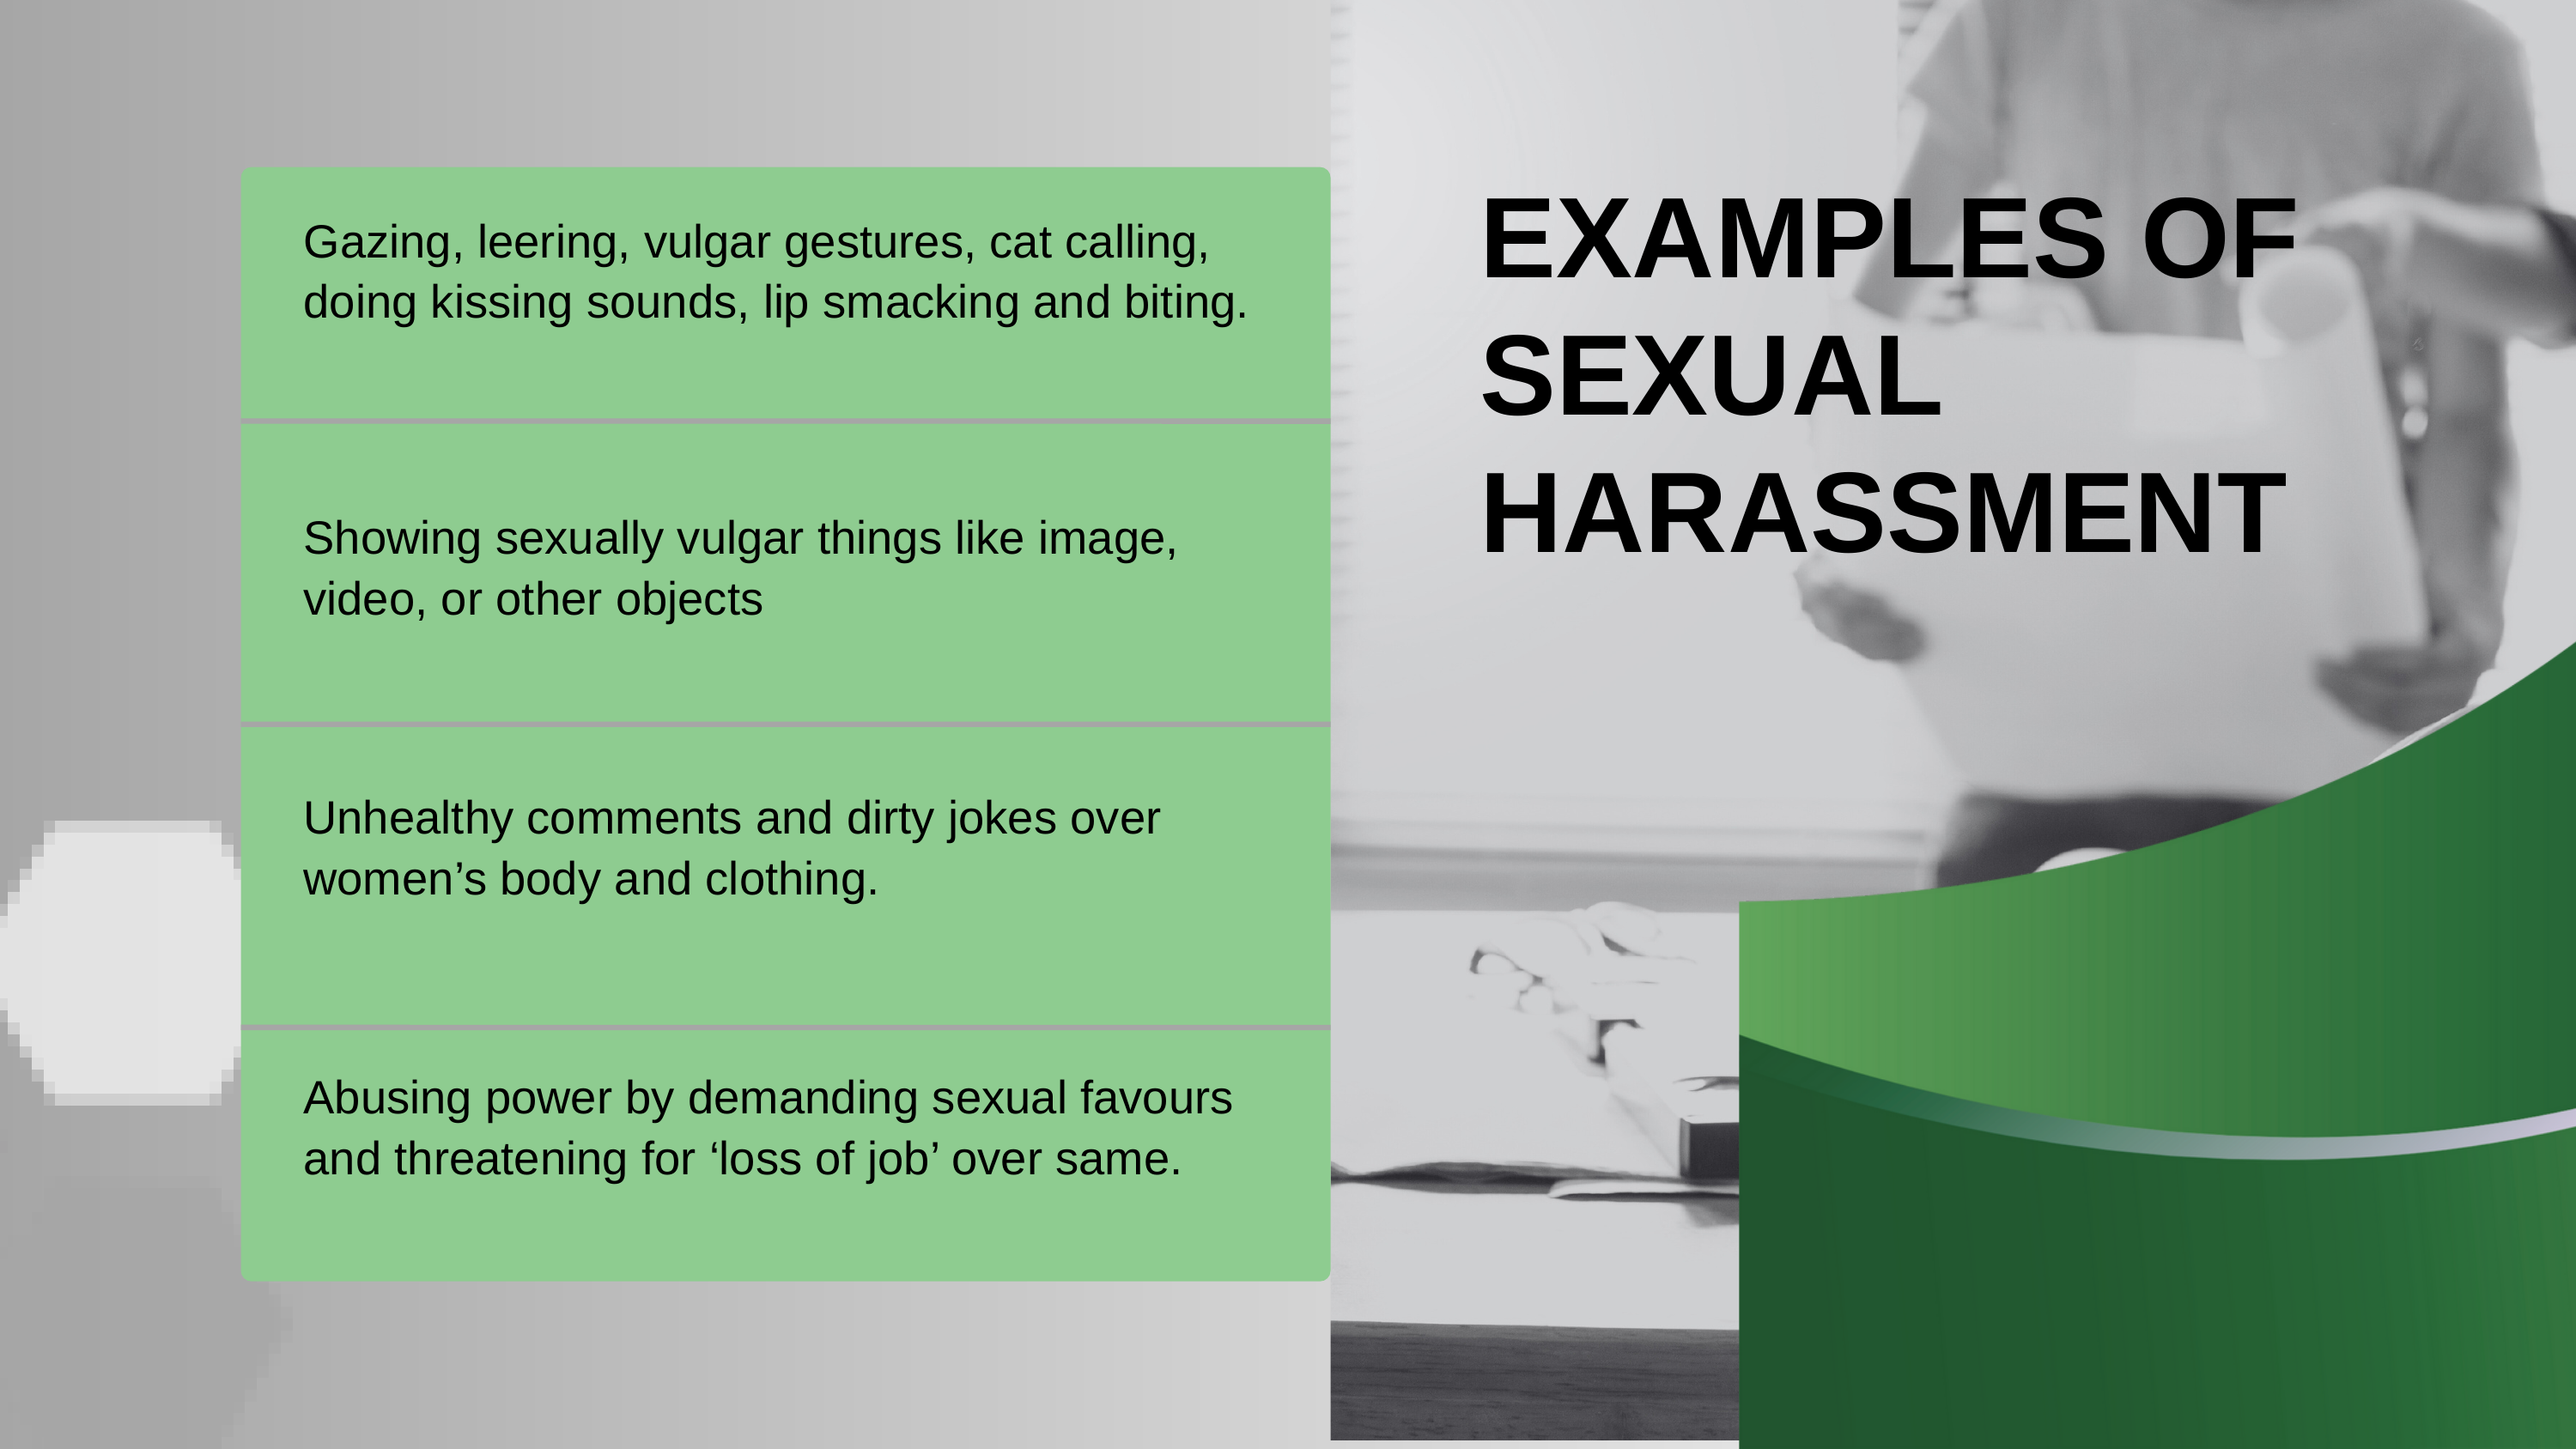

EXAMPLES OF SEXUAL HARASSMENT

Gazing, leering, vulgar gestures, cat calling, doing kissing sounds, lip smacking and biting.

Showing sexually vulgar things like image, video, or other objects

Unhealthy comments and dirty jokes over women’s body and clothing.

Abusing power by demanding sexual favours and threatening for ‘loss of job’ over same.